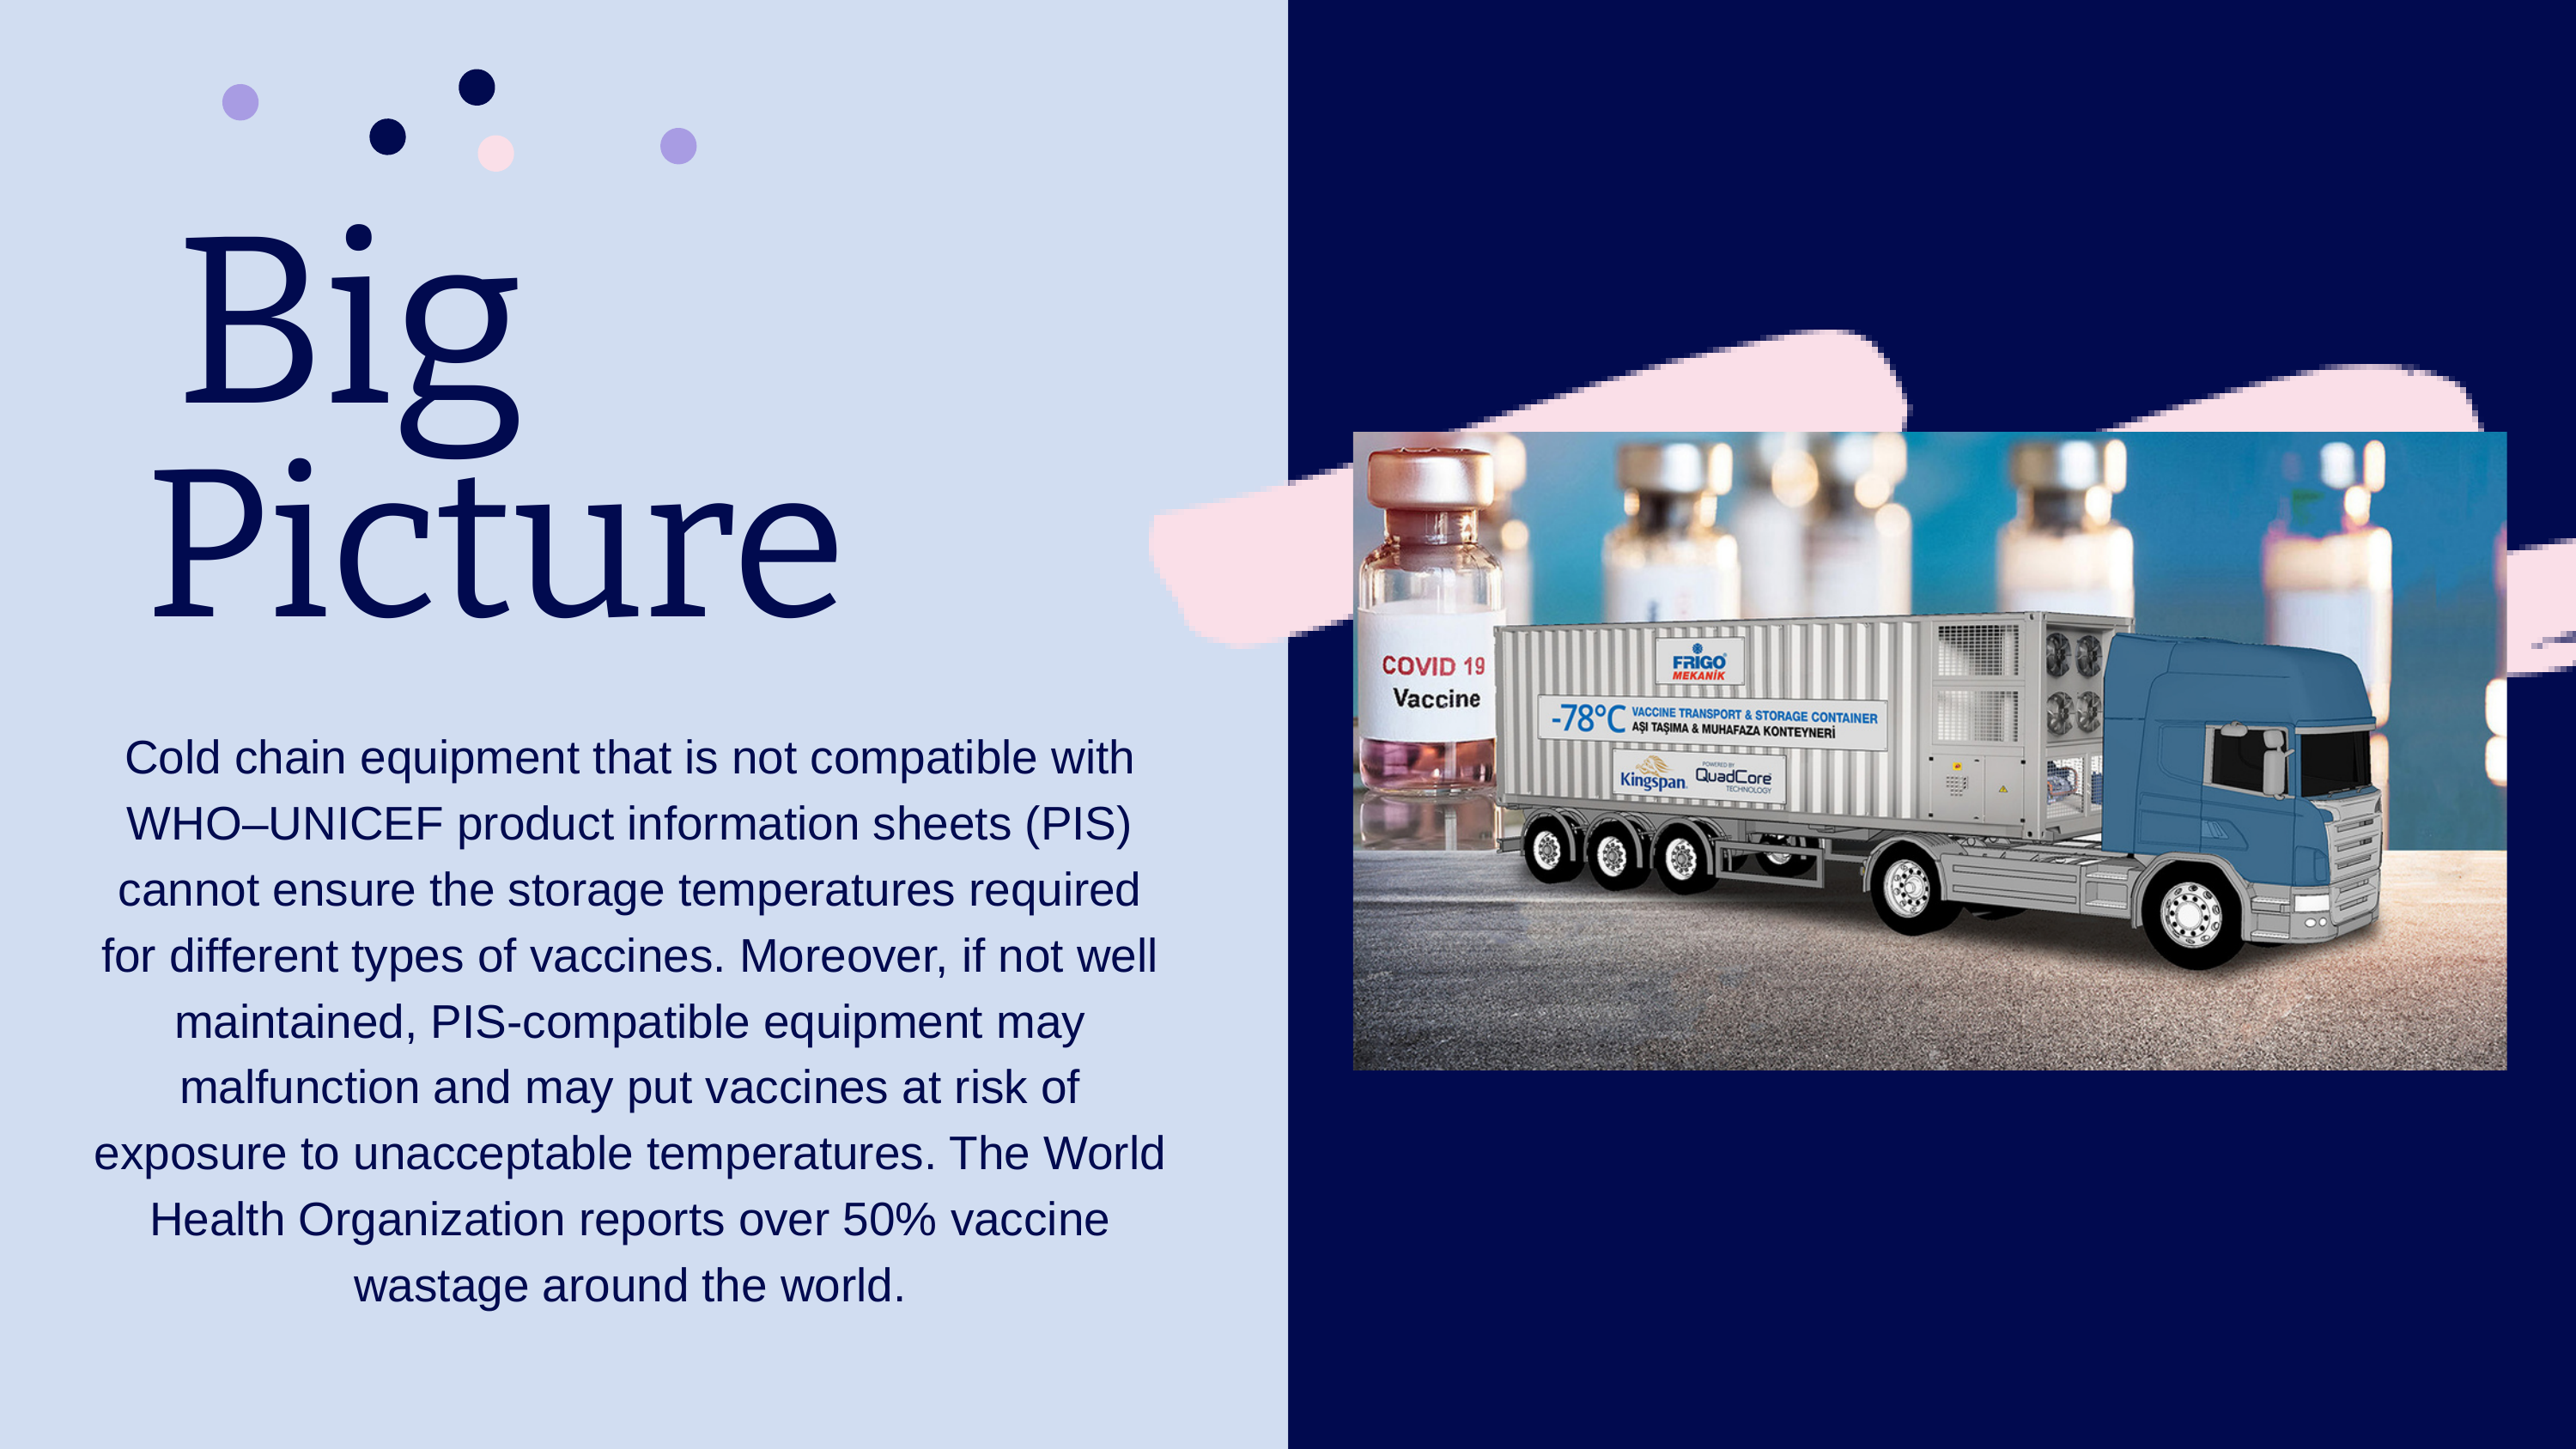

Big

Picture

Cold chain equipment that is not compatible with WHO–UNICEF product information sheets (PIS) cannot ensure the storage temperatures required for different types of vaccines. Moreover, if not well maintained, PIS-compatible equipment may malfunction and may put vaccines at risk of exposure to unacceptable temperatures. The World Health Organization reports over 50% vaccine wastage around the world.